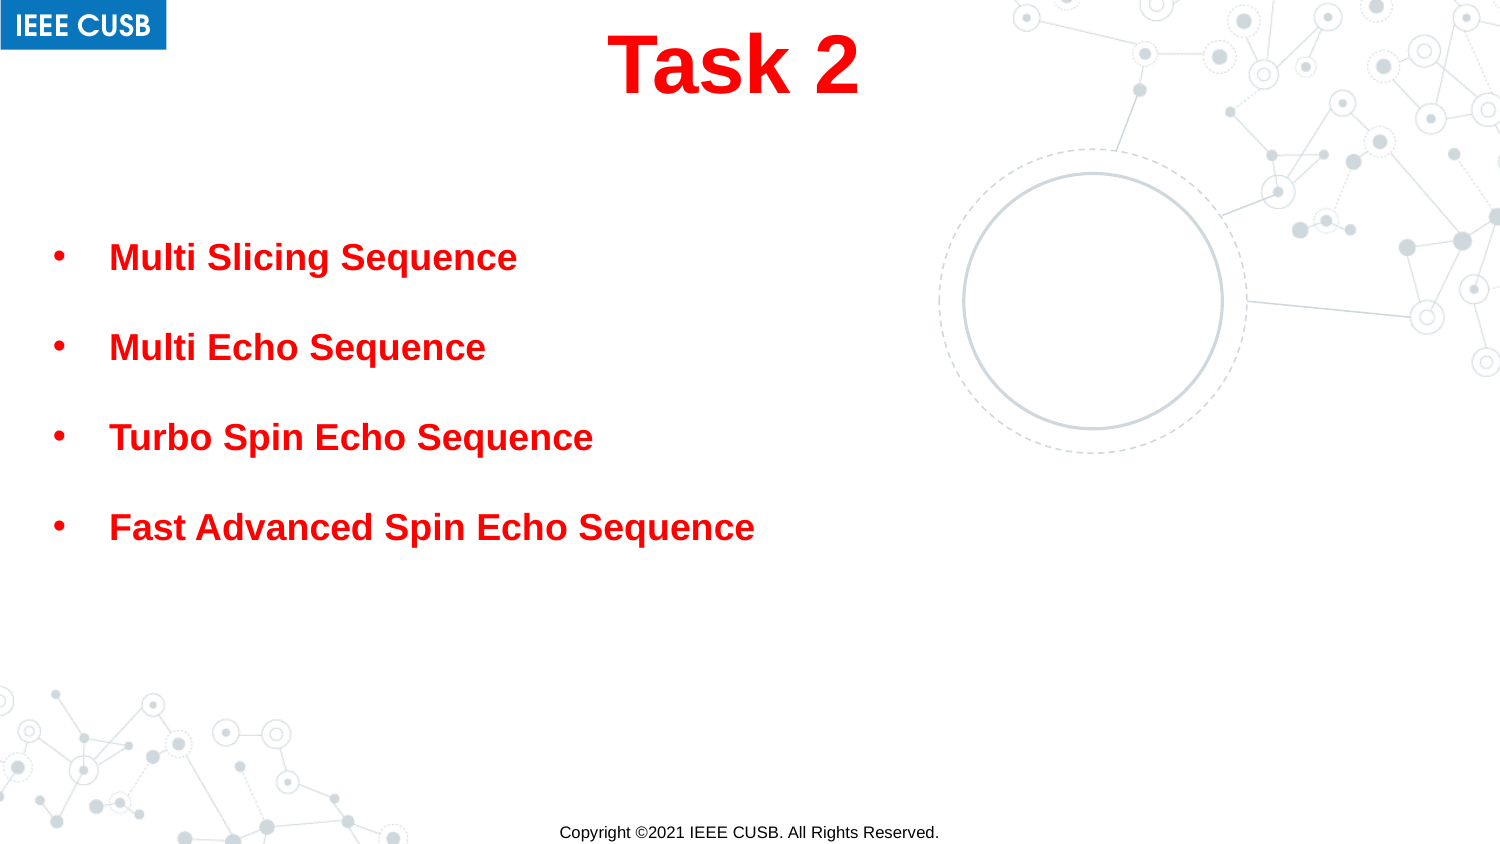

Task 2
Multi Slicing Sequence
Multi Echo Sequence
Turbo Spin Echo Sequence
Fast Advanced Spin Echo Sequence